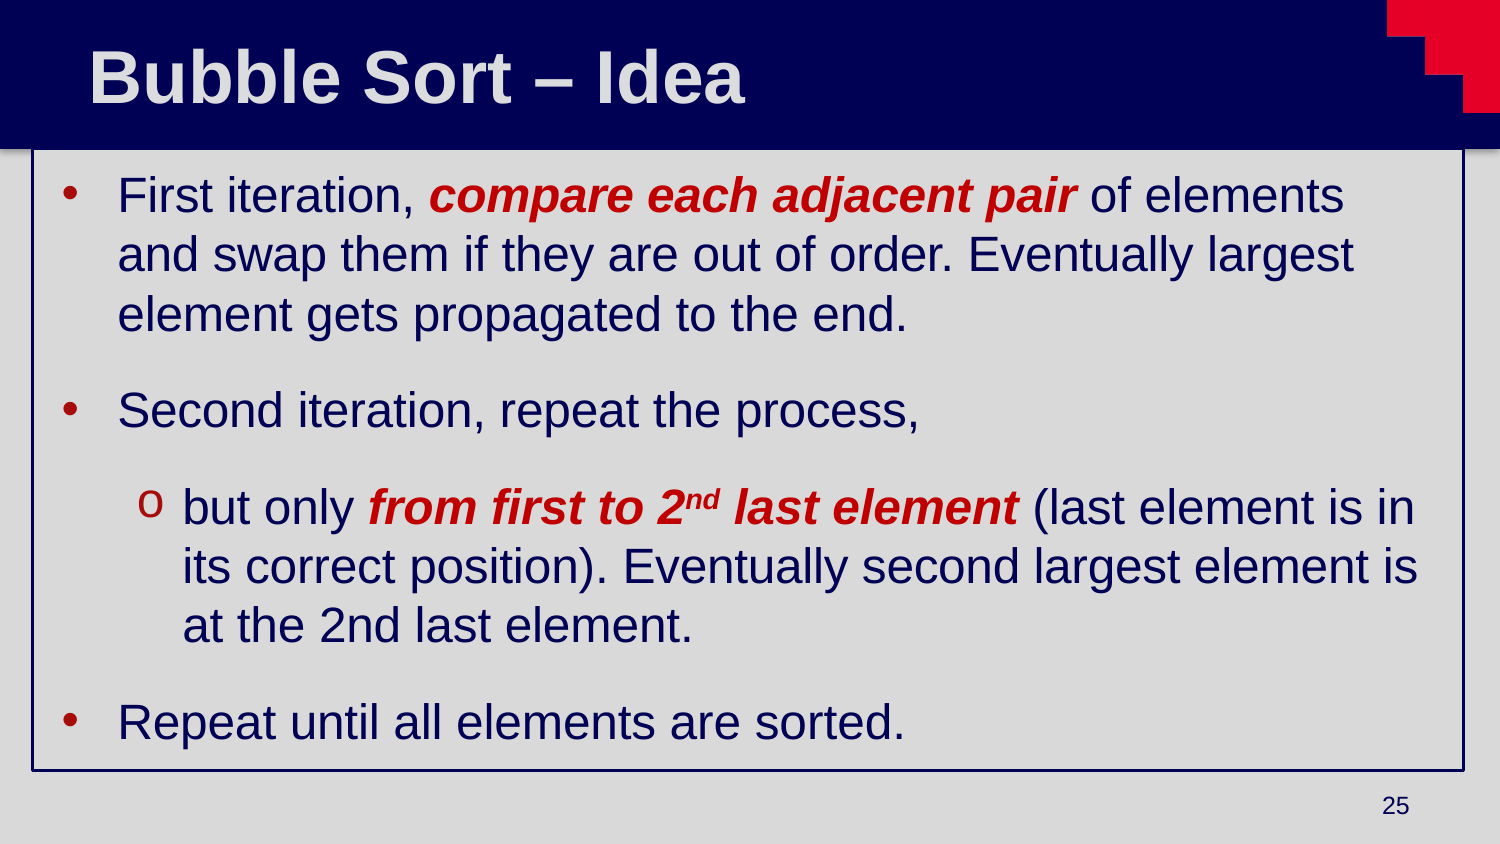

# Bubble Sort – Idea
First iteration, compare each adjacent pair of elements and swap them if they are out of order. Eventually largest element gets propagated to the end.
Second iteration, repeat the process,
but only from first to 2nd last element (last element is in its correct position). Eventually second largest element is at the 2nd last element.
Repeat until all elements are sorted.
25